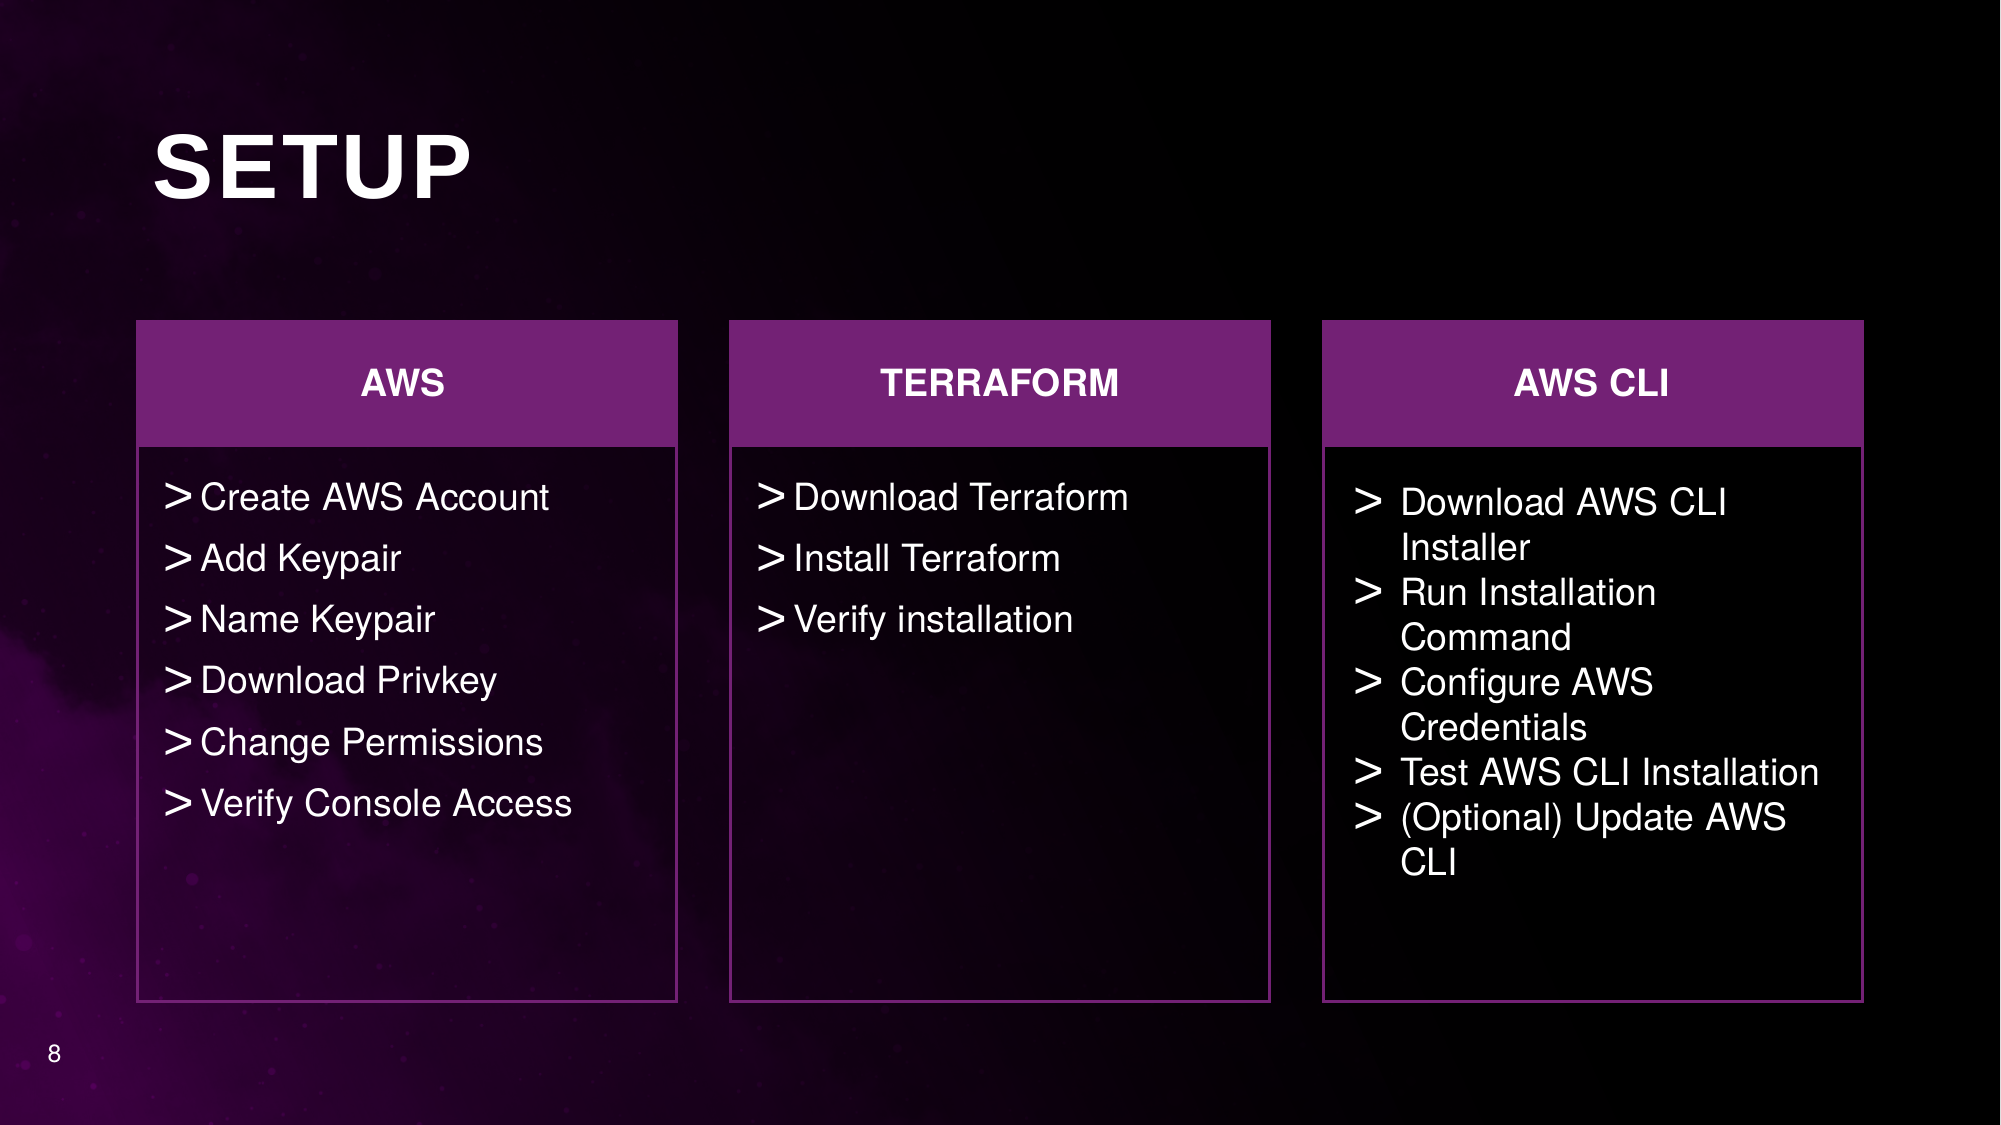

# SETUP
AWS
TERRAFORM
AWS CLI
Download Terraform
Install Terraform
Verify installation
Download AWS CLI Installer
Run Installation Command
Configure AWS Credentials
Test AWS CLI Installation
(Optional) Update AWS CLI
Create AWS Account
Add Keypair
Name Keypair
Download Privkey
Change Permissions
Verify Console Access